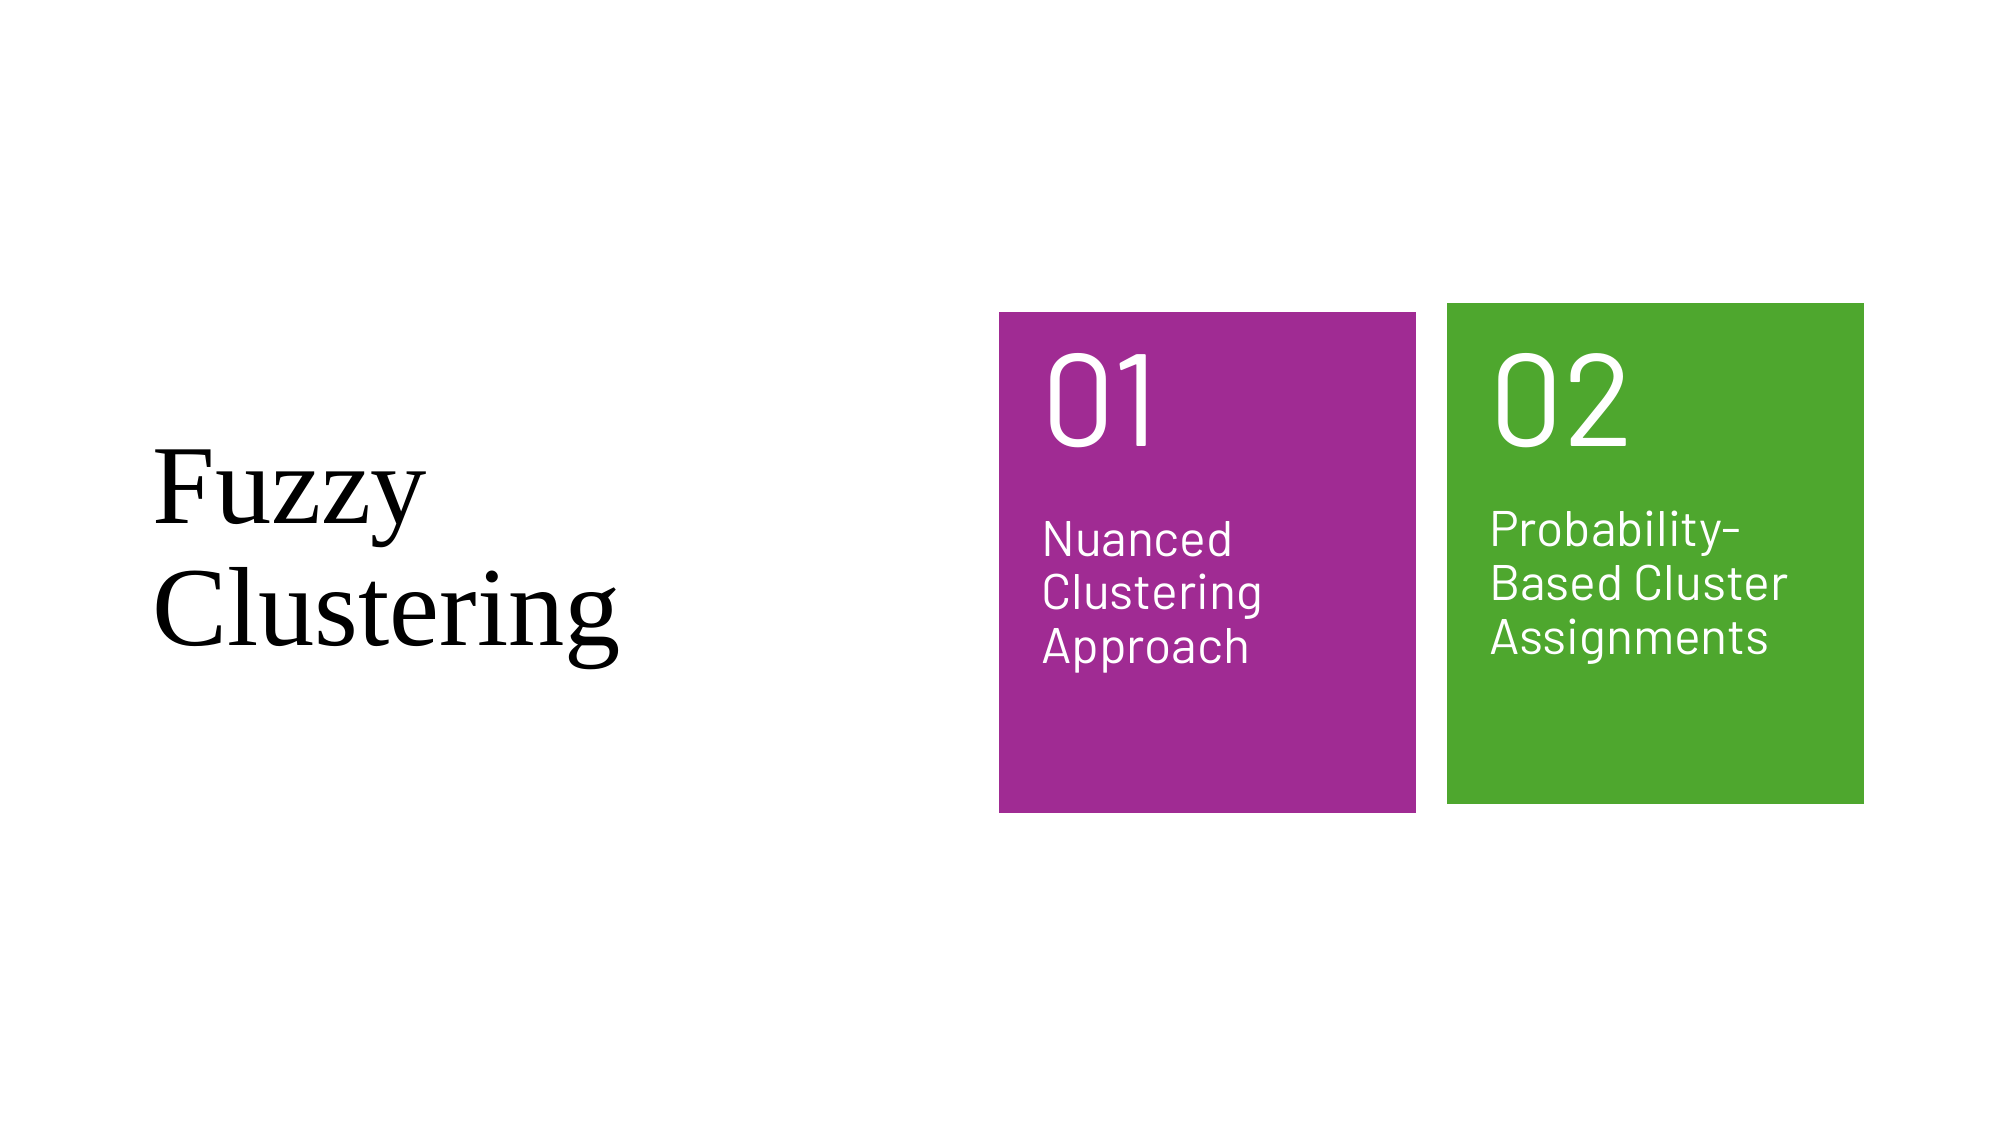

# Fuzzy Clustering
Nuanced Clustering Approach

01
Probability-Based Cluster Assignments
02
17